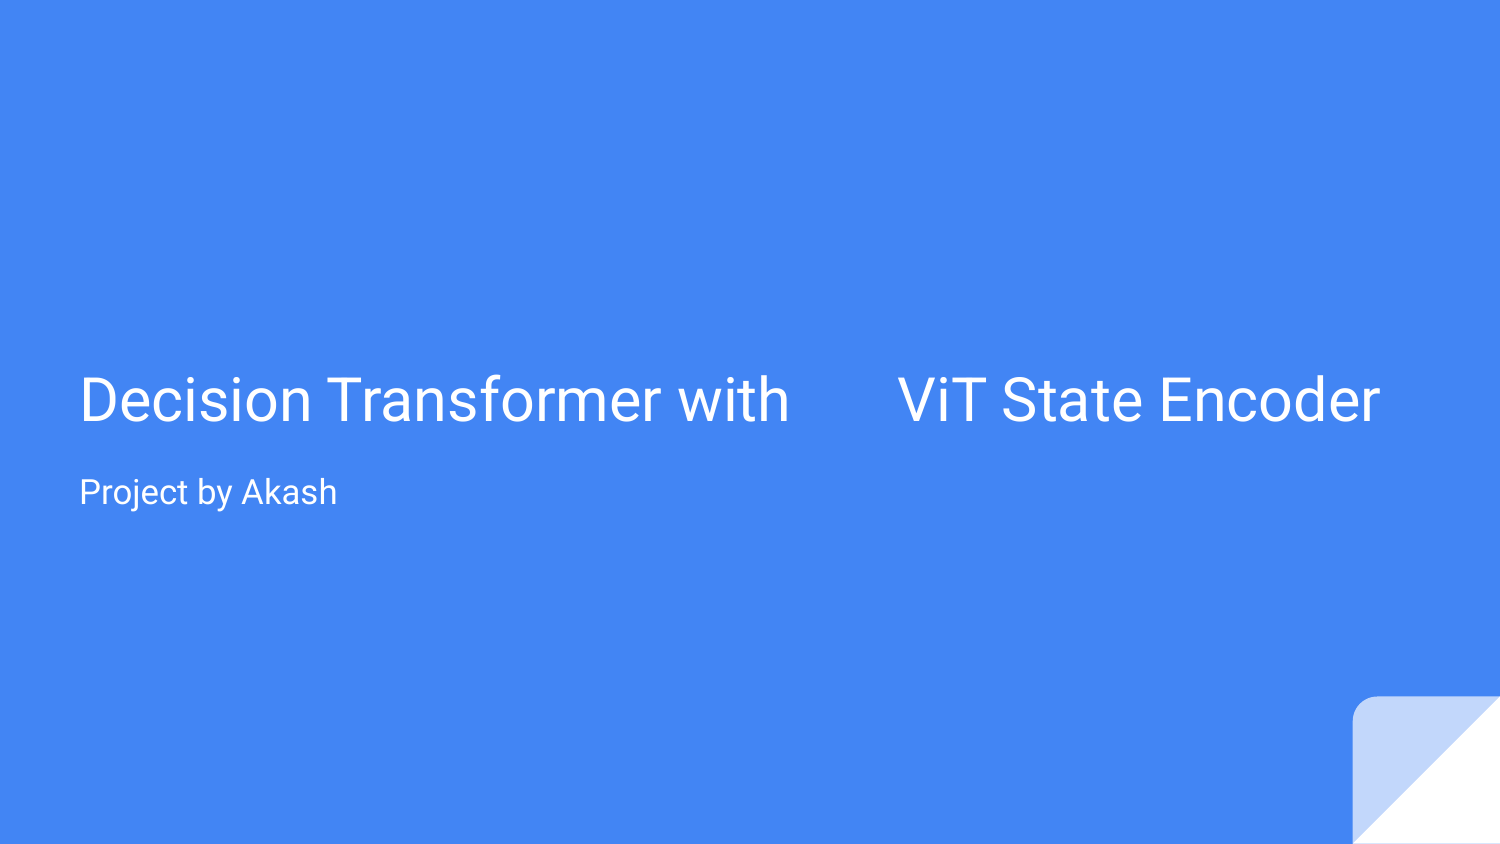

# Decision Transformer with       ViT State Encoder
Project by Akash